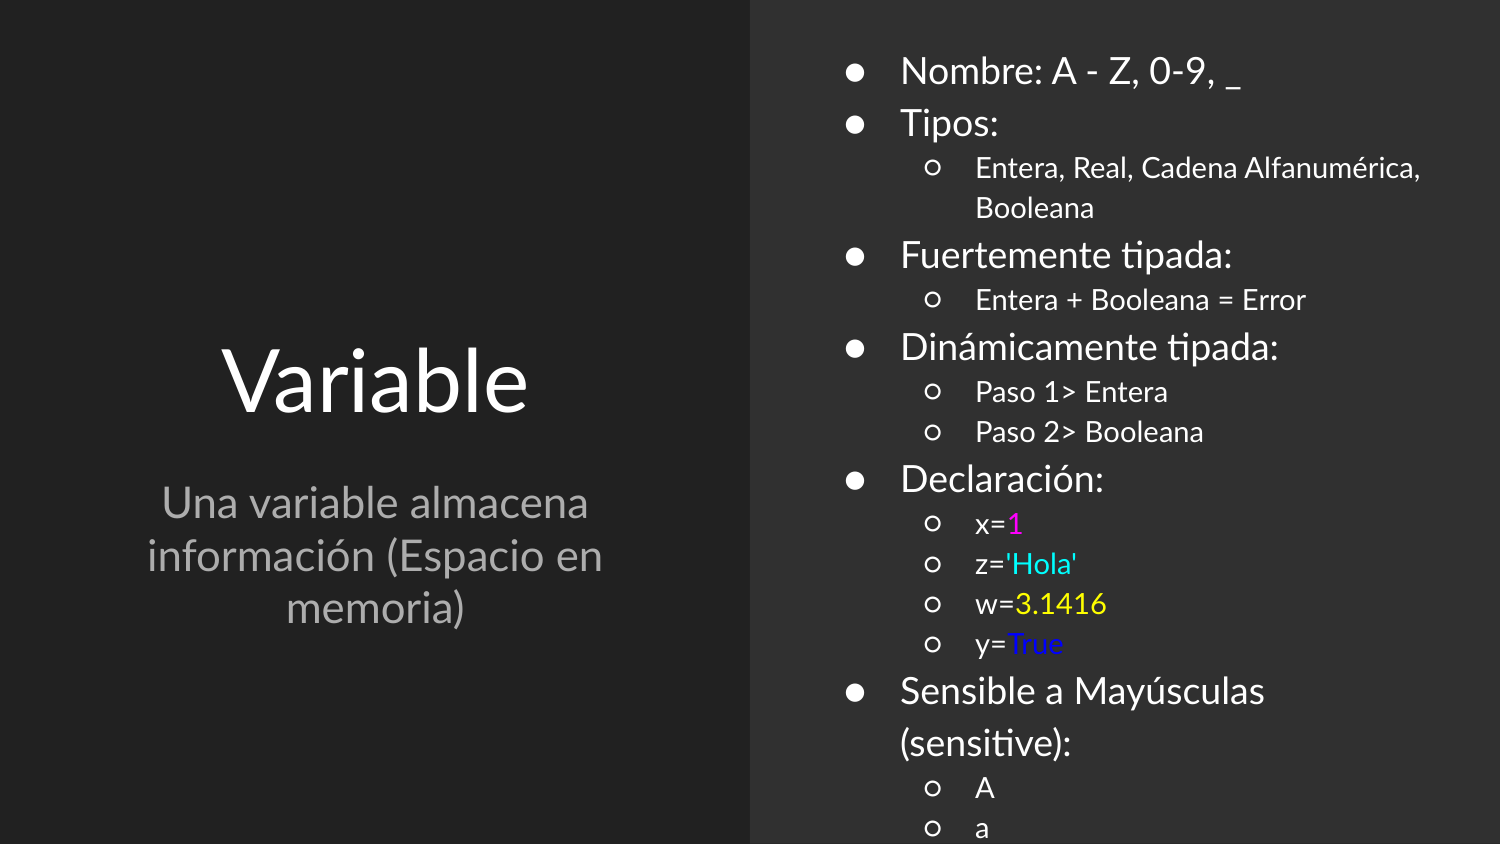

Nombre: A - Z, 0-9, _
Tipos:
Entera, Real, Cadena Alfanumérica, Booleana
Fuertemente tipada:
Entera + Booleana = Error
Dinámicamente tipada:
Paso 1> Entera
Paso 2> Booleana
Declaración:
x=1
z='Hola'
w=3.1416
y=True
Sensible a Mayúsculas (sensitive):
A
a
# Variable
Una variable almacena información (Espacio en memoria)